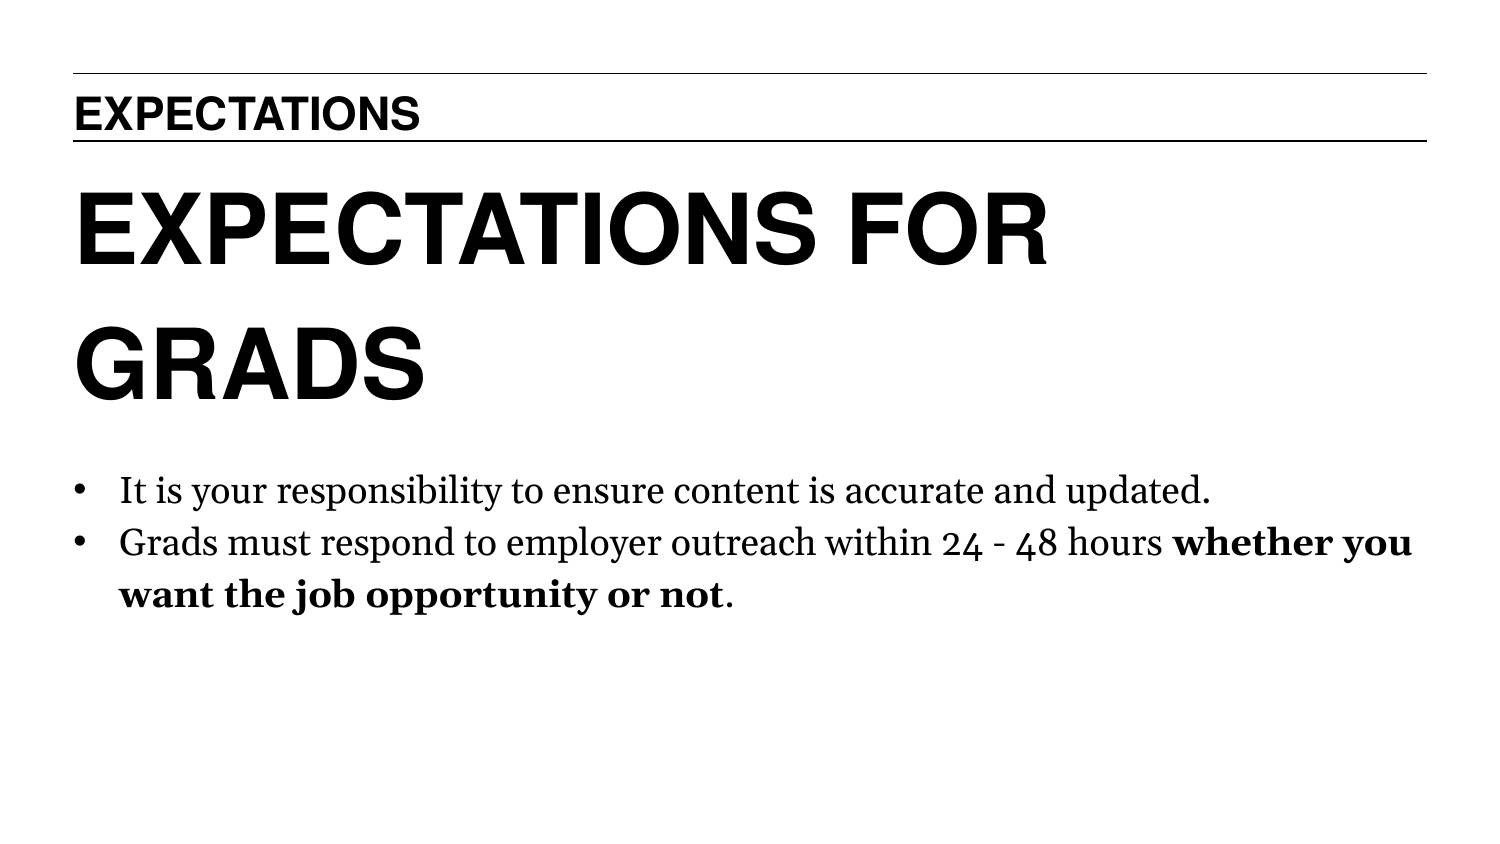

EXPECTATIONS
EXPECTATIONS FOR GRADS

It is your responsibility to ensure content is accurate and updated.
Grads must respond to employer outreach within 24 - 48 hours whether you want the job opportunity or not.